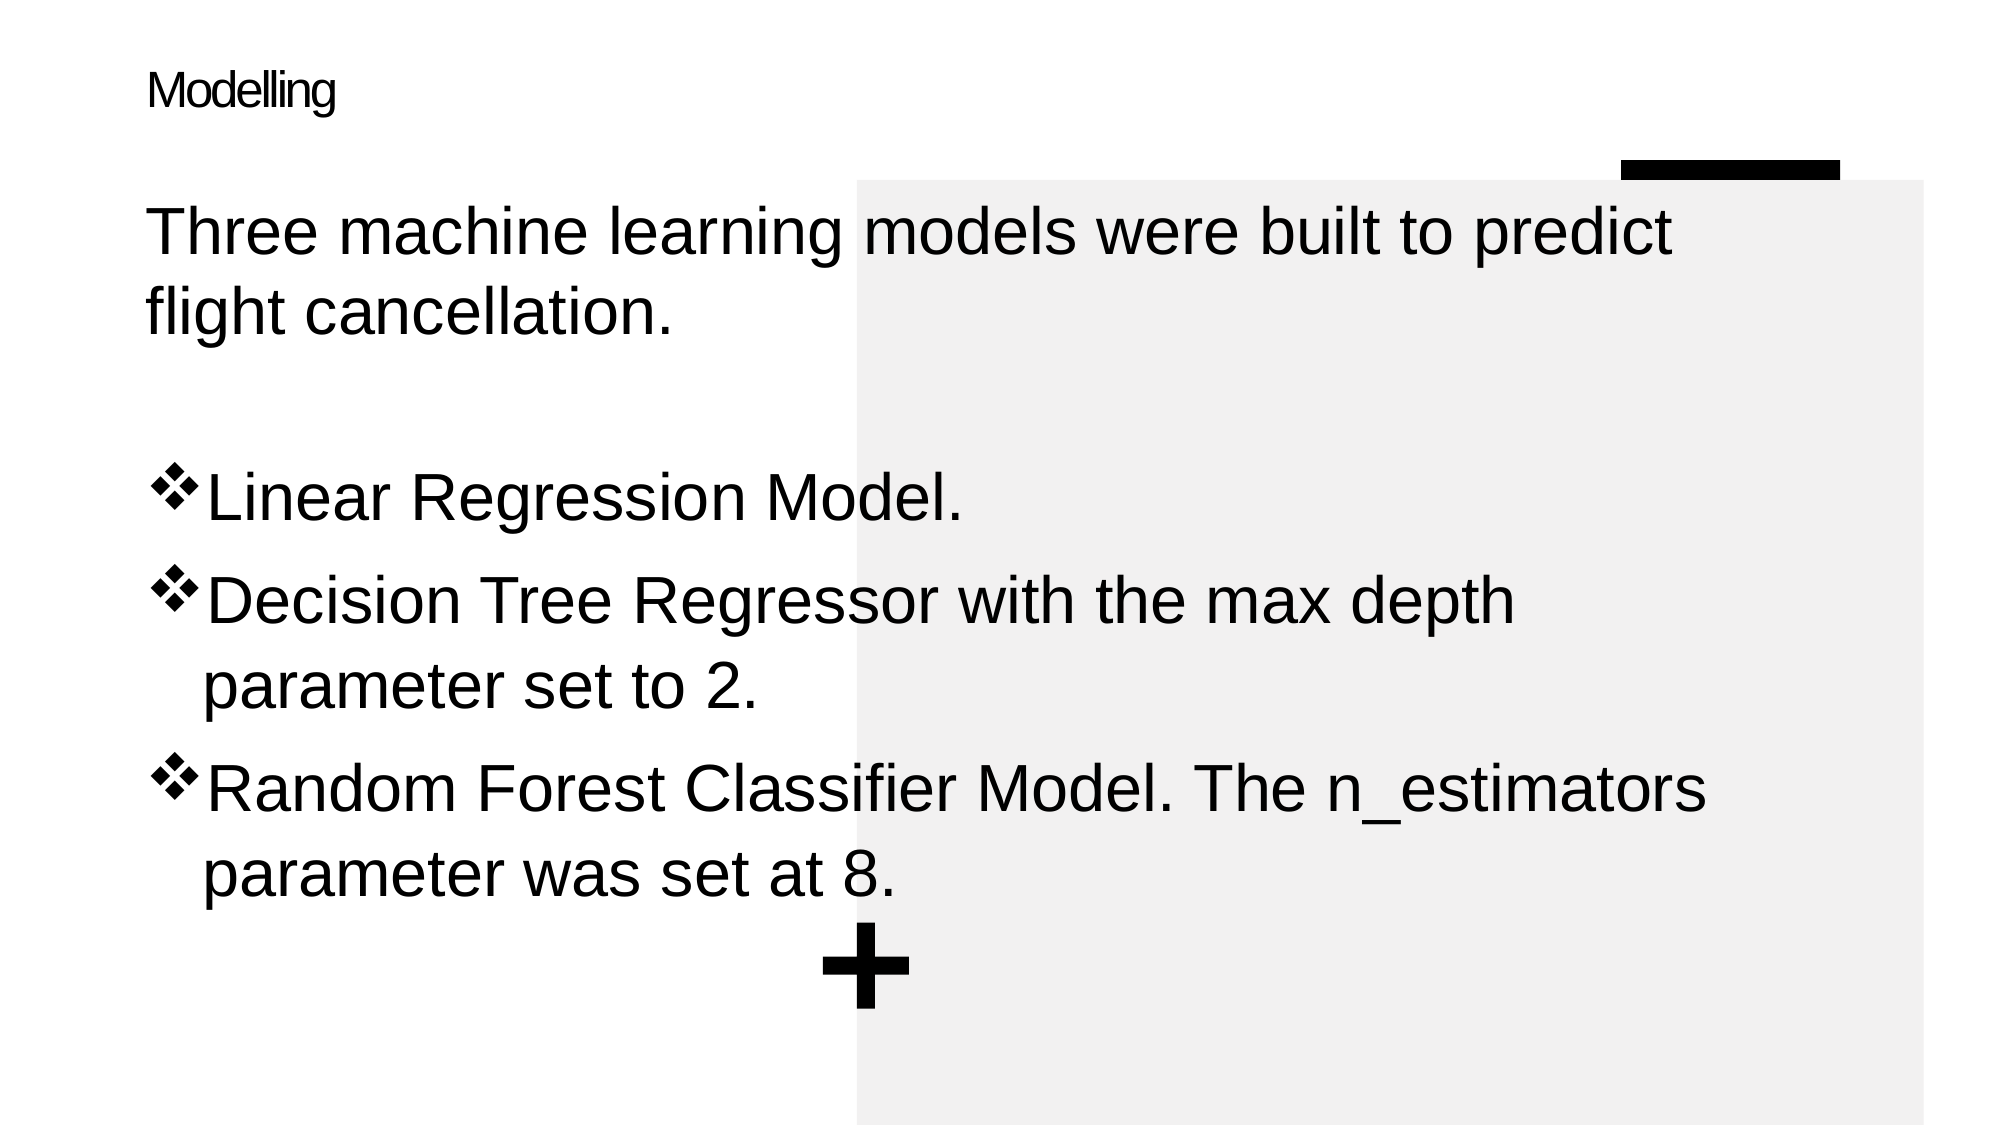

# Modelling

Three machine learning models were built to predict flight cancellation.

Linear Regression Model.
Decision Tree Regressor with the max depth parameter set to 2.
Random Forest Classifier Model. The n_estimators parameter was set at 8.